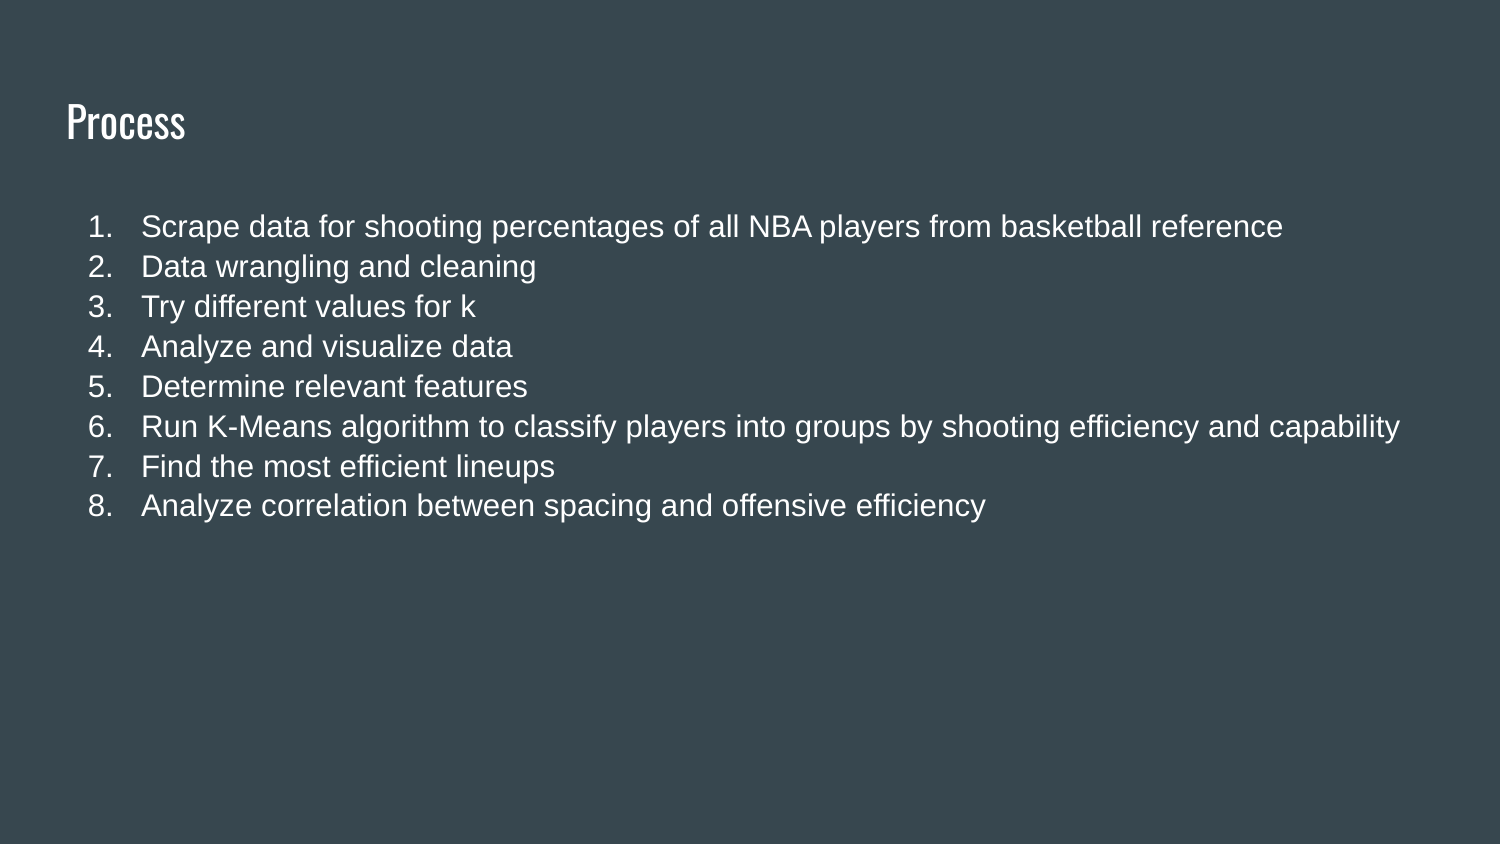

# Process
Scrape data for shooting percentages of all NBA players from basketball reference
Data wrangling and cleaning
Try different values for k
Analyze and visualize data
Determine relevant features
Run K-Means algorithm to classify players into groups by shooting efficiency and capability
Find the most efficient lineups
Analyze correlation between spacing and offensive efficiency